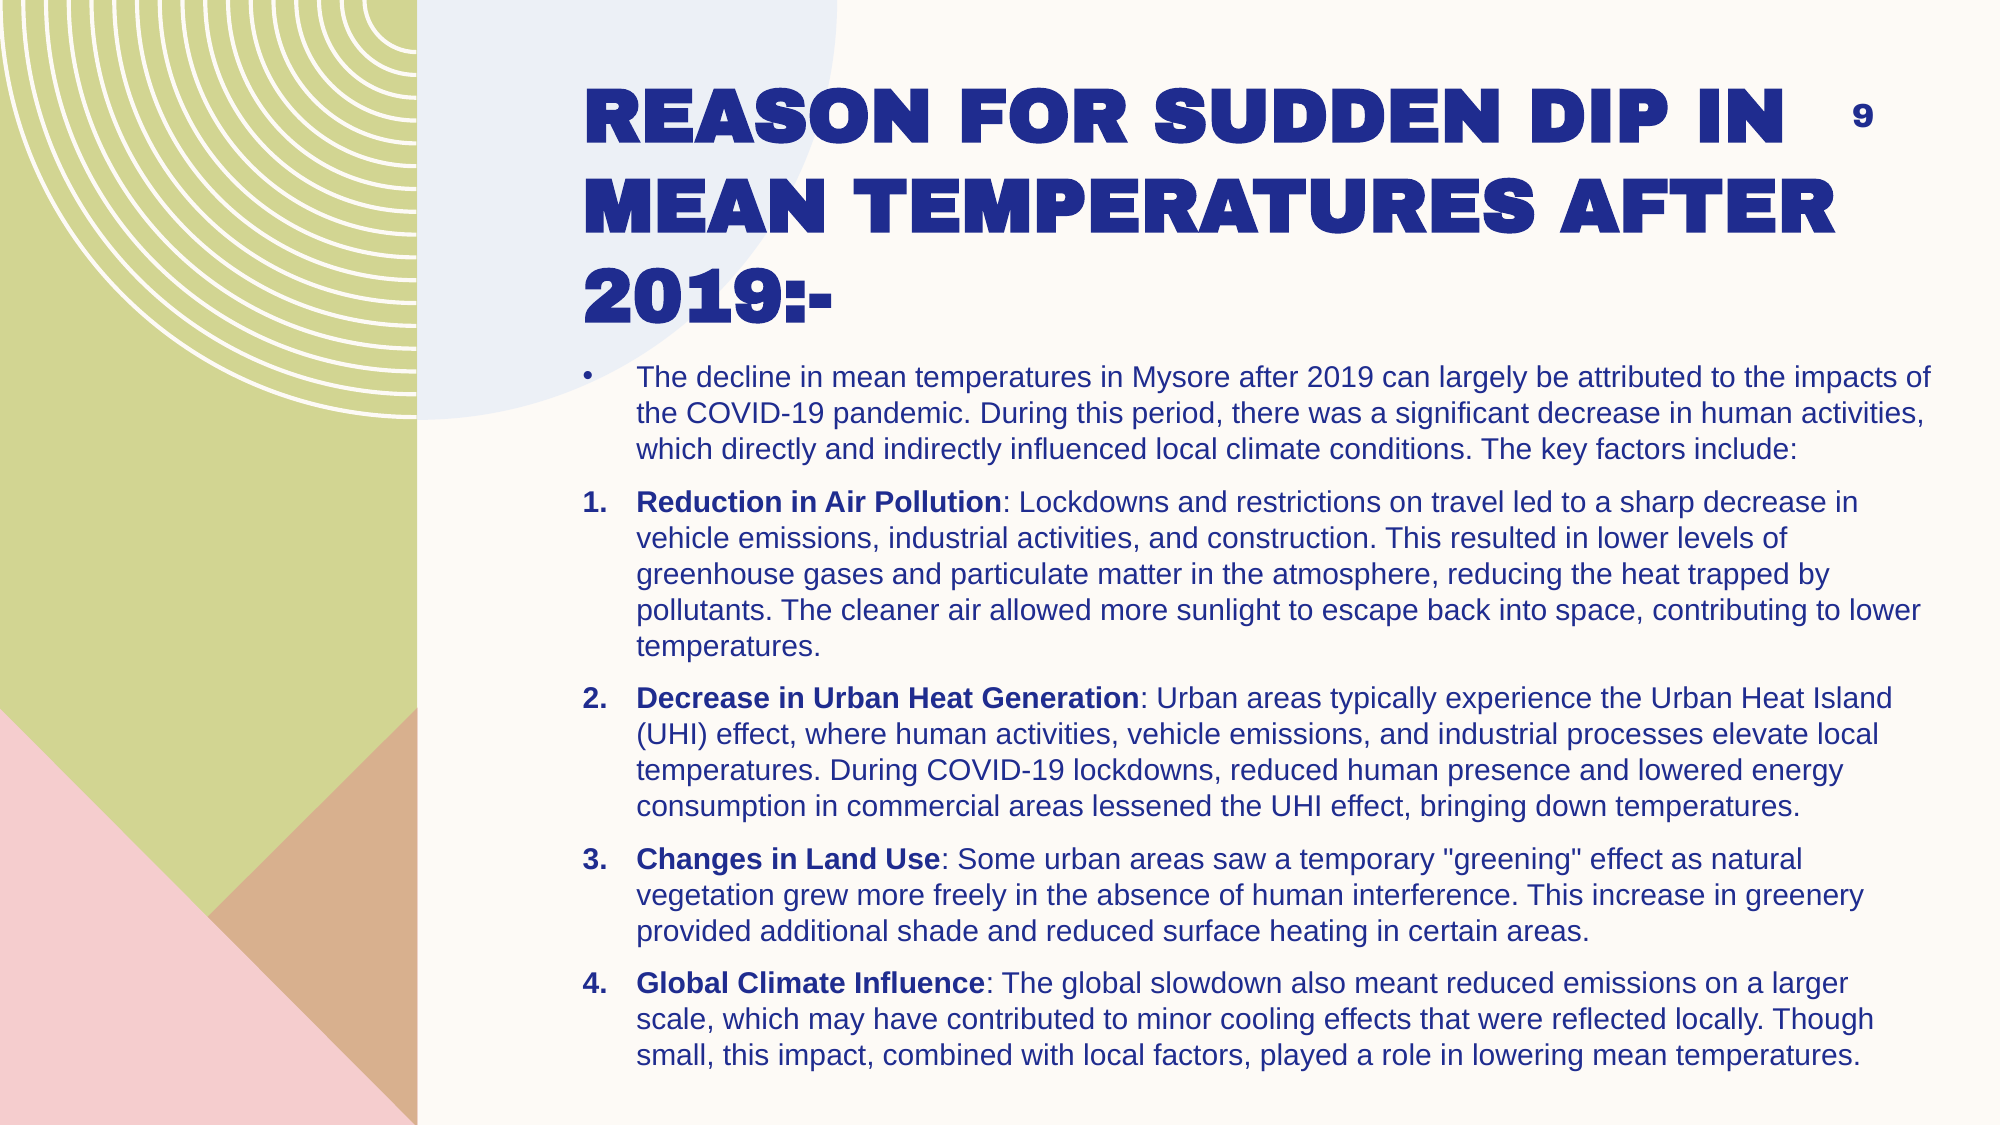

9
# REASON FOR SUDDEN DIP IN MEAN TEMPERATURES after 2019:-
The decline in mean temperatures in Mysore after 2019 can largely be attributed to the impacts of the COVID-19 pandemic. During this period, there was a significant decrease in human activities, which directly and indirectly influenced local climate conditions. The key factors include:
Reduction in Air Pollution: Lockdowns and restrictions on travel led to a sharp decrease in vehicle emissions, industrial activities, and construction. This resulted in lower levels of greenhouse gases and particulate matter in the atmosphere, reducing the heat trapped by pollutants. The cleaner air allowed more sunlight to escape back into space, contributing to lower temperatures.
Decrease in Urban Heat Generation: Urban areas typically experience the Urban Heat Island (UHI) effect, where human activities, vehicle emissions, and industrial processes elevate local temperatures. During COVID-19 lockdowns, reduced human presence and lowered energy consumption in commercial areas lessened the UHI effect, bringing down temperatures.
Changes in Land Use: Some urban areas saw a temporary "greening" effect as natural vegetation grew more freely in the absence of human interference. This increase in greenery provided additional shade and reduced surface heating in certain areas.
Global Climate Influence: The global slowdown also meant reduced emissions on a larger scale, which may have contributed to minor cooling effects that were reflected locally. Though small, this impact, combined with local factors, played a role in lowering mean temperatures.